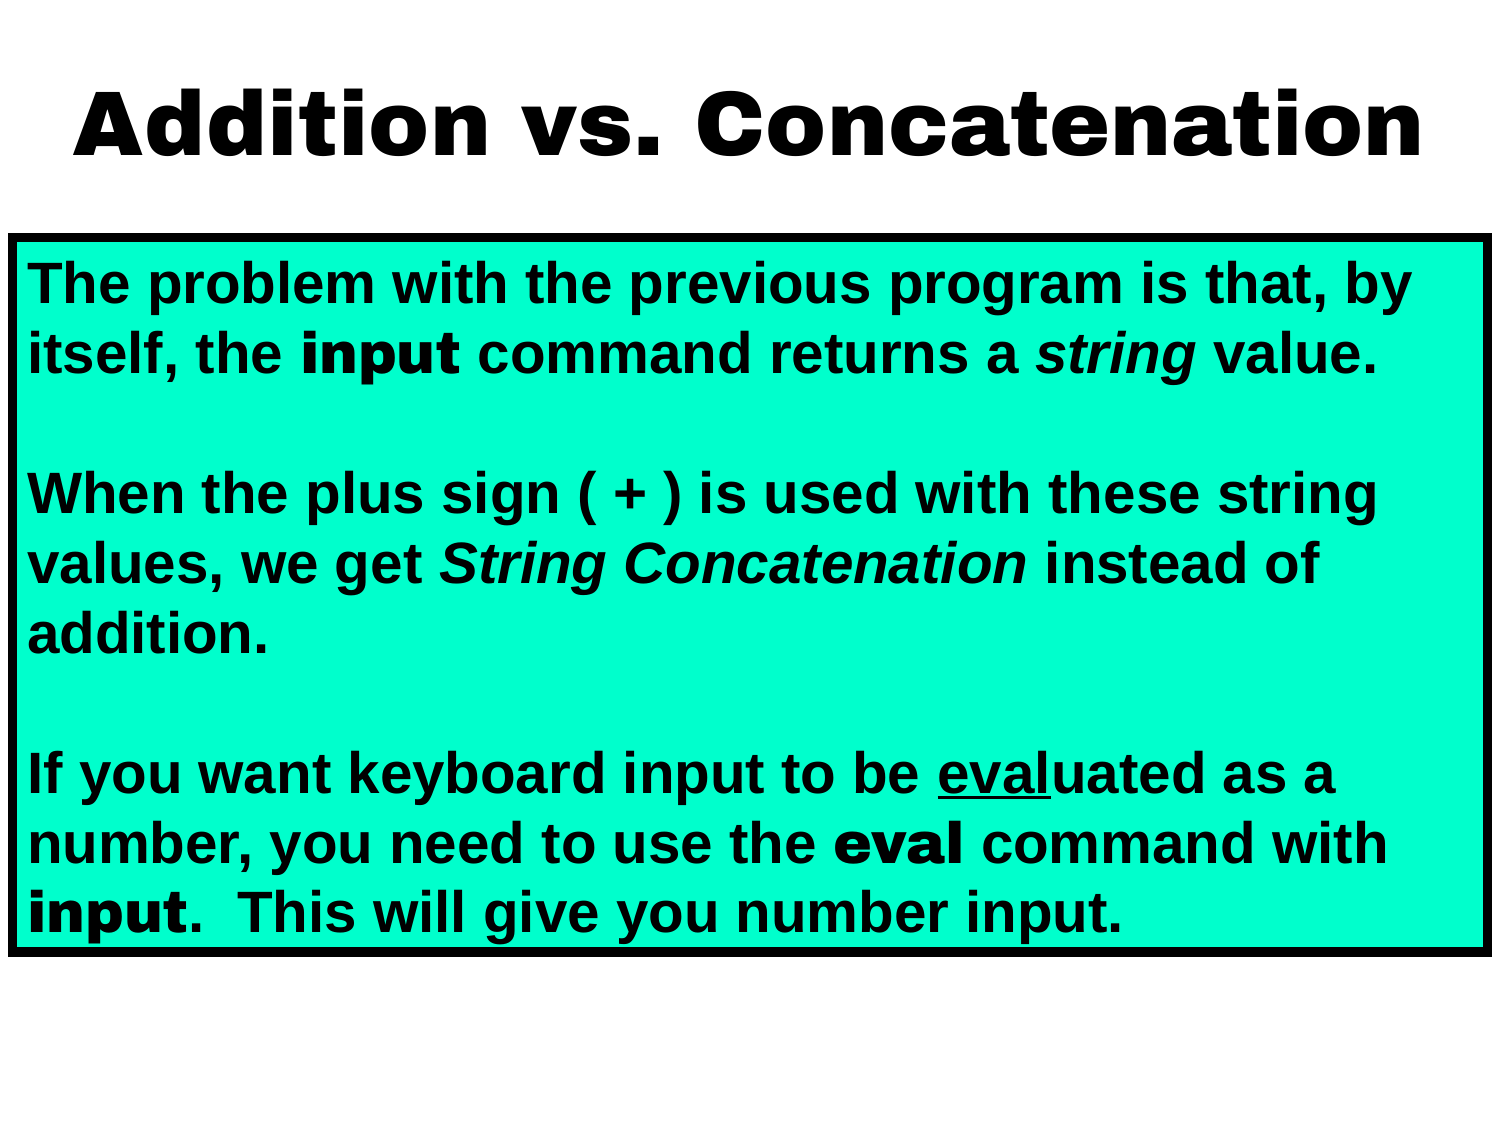

# Addition vs. Concatenation
The problem with the previous program is that, by itself, the input command returns a string value.

When the plus sign ( + ) is used with these string values, we get String Concatenation instead of addition.

If you want keyboard input to be evaluated as a number, you need to use the eval command with input.  This will give you number input.